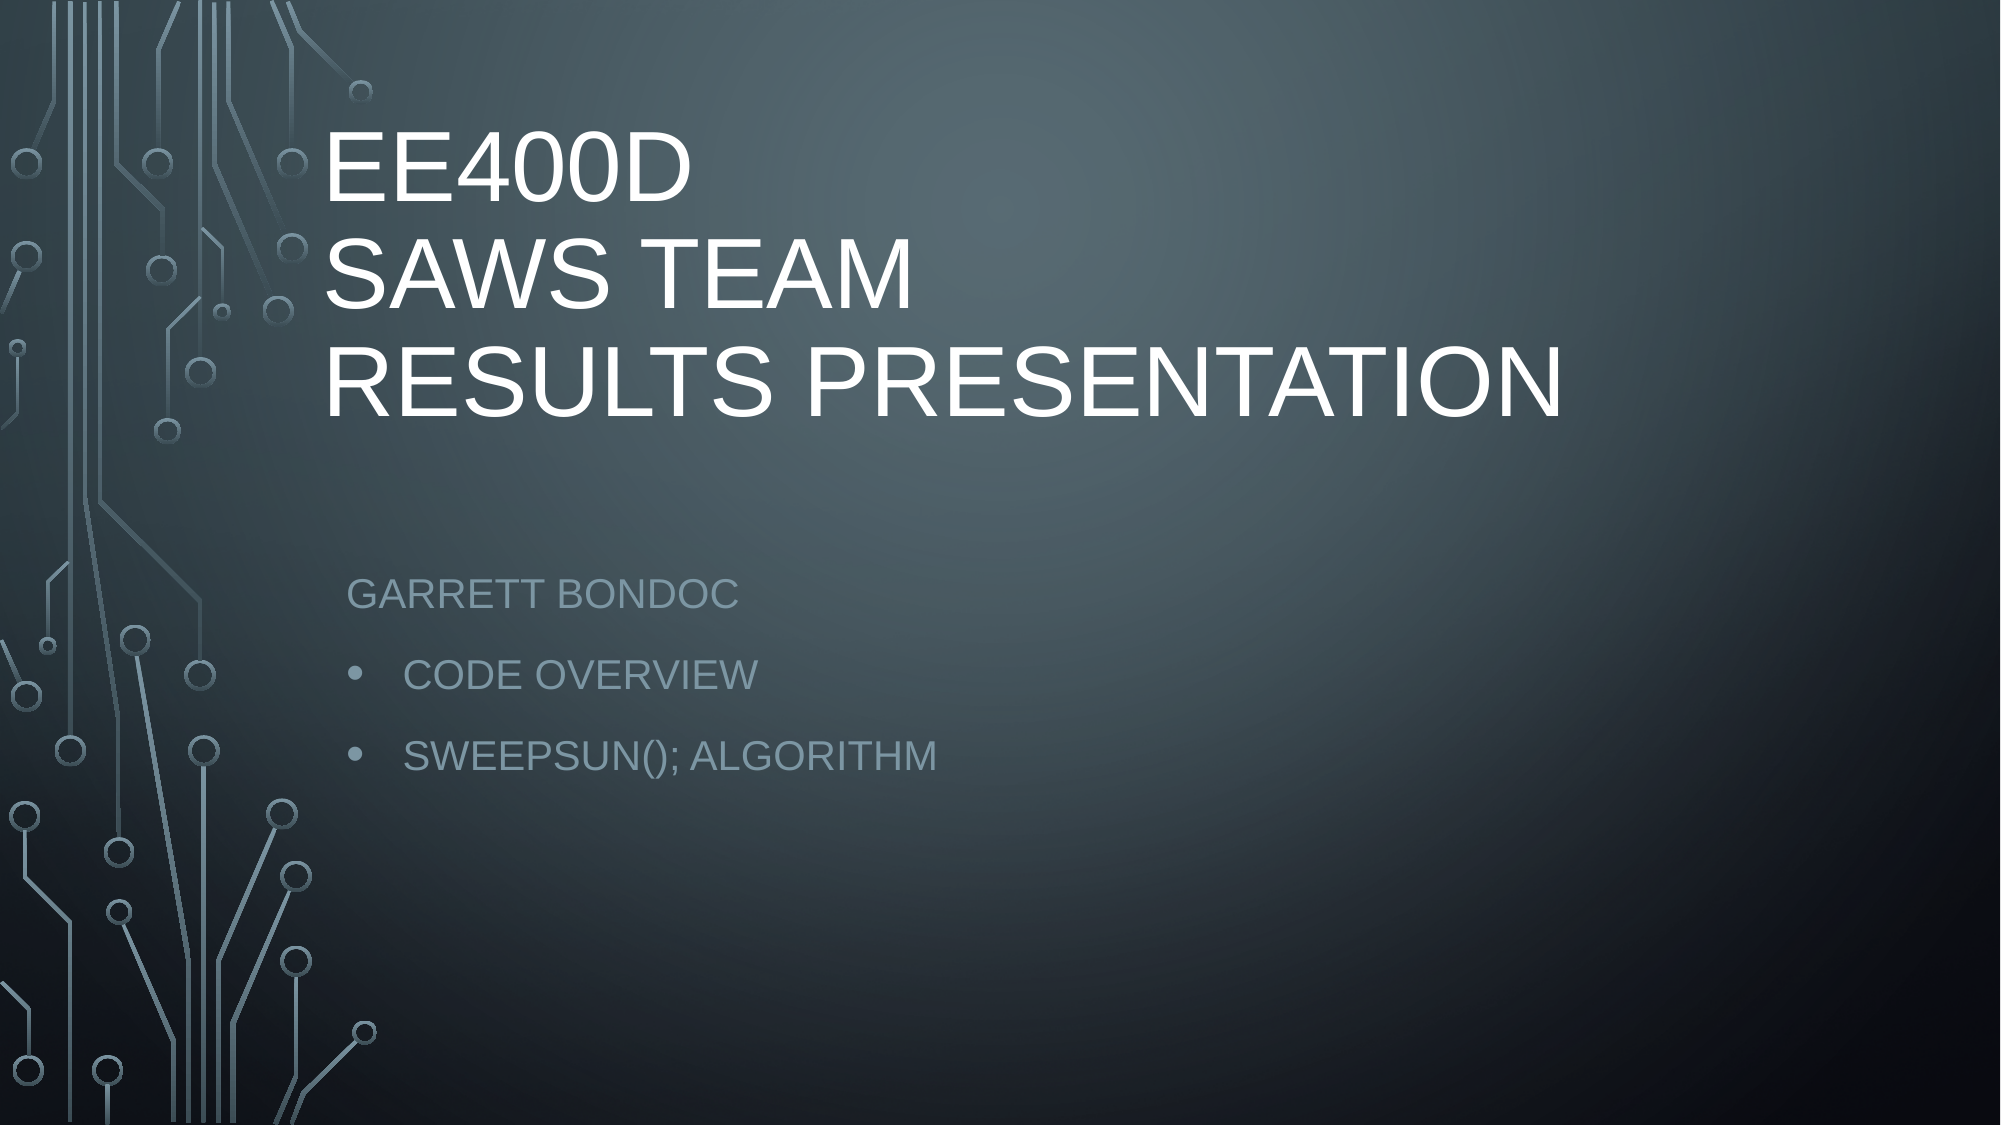

# EE400D Saws team results presentation
Garrett Bondoc
code overview
Sweepsun(); algorithm